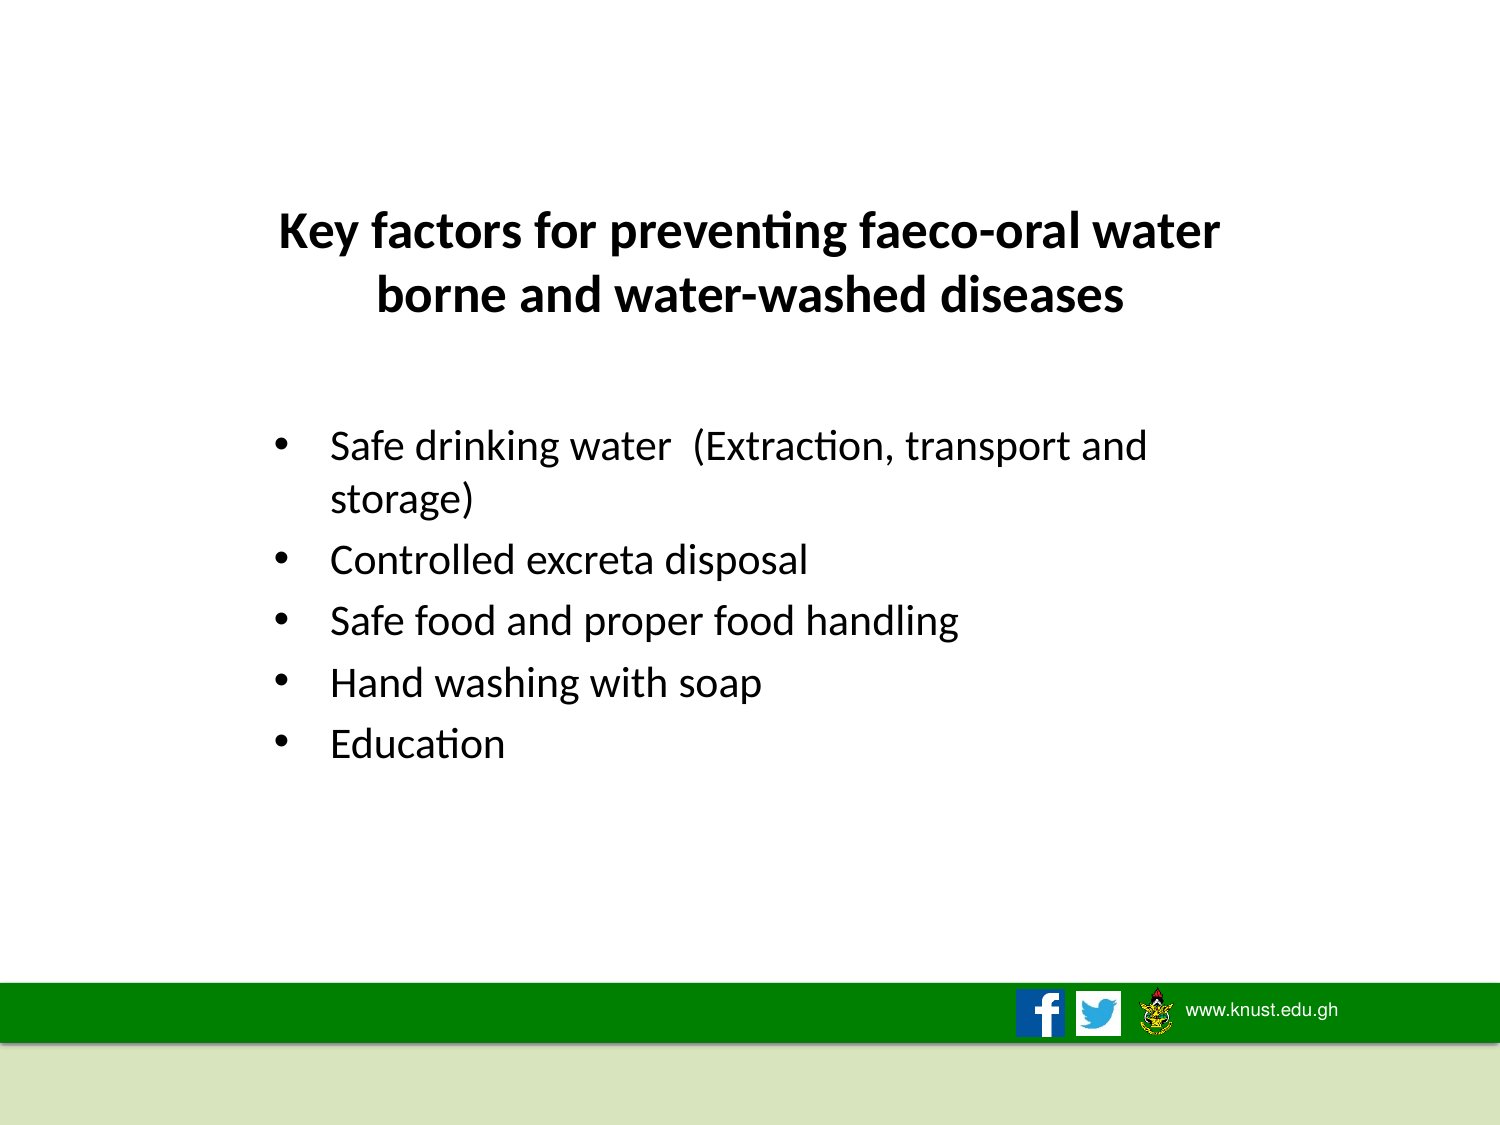

Key factors for preventing faeco-oral water borne and water-washed diseases

Safe drinking water  (Extraction, transport and storage)
Controlled excreta disposal
Safe food and proper food handling
Hand washing with soap
Education
2018/2019